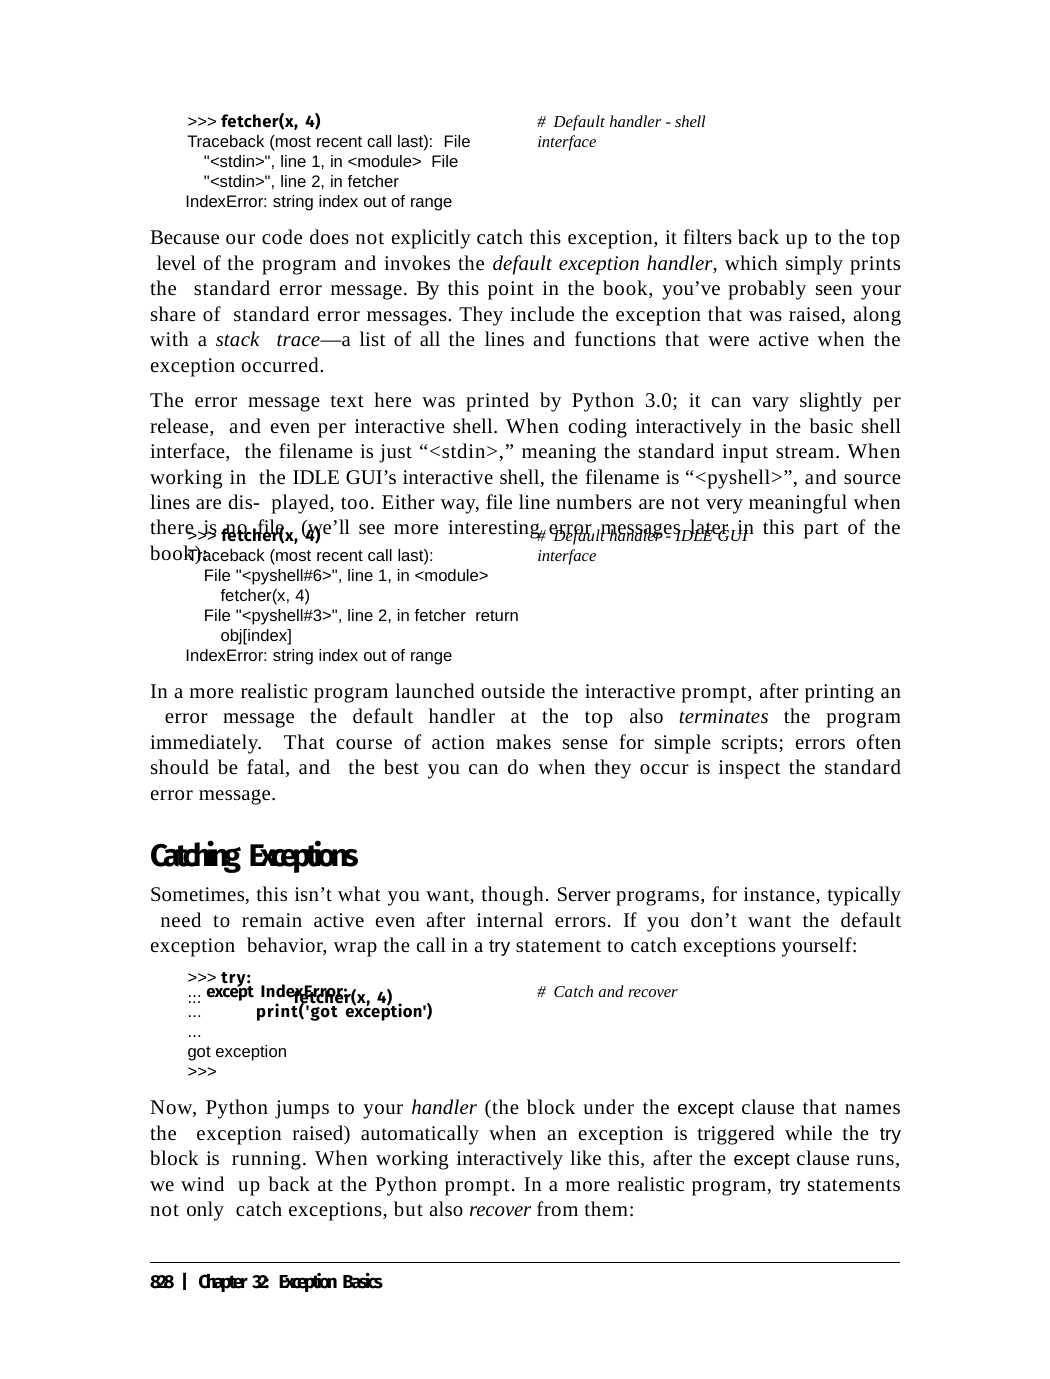

>>> fetcher(x, 4)
Traceback (most recent call last):  File "<stdin>", line 1, in <module>  File "<stdin>", line 2, in fetcher
IndexError: string index out of range
# Default handler - shell interface
Because our code does not explicitly catch this exception, it filters back up to the top  level of the program and invokes the default exception handler, which simply prints the  standard error message. By this point in the book, you’ve probably seen your share of  standard error messages. They include the exception that was raised, along with a stack  trace—a list of all the lines and functions that were active when the exception occurred.
The error message text here was printed by Python 3.0; it can vary slightly per release,  and even per interactive shell. When coding interactively in the basic shell interface,  the filename is just “<stdin>,” meaning the standard input stream. When working in  the IDLE GUI’s interactive shell, the filename is “<pyshell>”, and source lines are dis-  played, too. Either way, file line numbers are not very meaningful when there is no file  (we’ll see more interesting error messages later in this part of the book):
>>> fetcher(x, 4)
Traceback (most recent call last):
File "<pyshell#6>", line 1, in <module>  fetcher(x, 4)
File "<pyshell#3>", line 2, in fetcher  return obj[index]
IndexError: string index out of range
# Default handler - IDLE GUI interface
In a more realistic program launched outside the interactive prompt, after printing an  error message the default handler at the top also terminates the program immediately.  That course of action makes sense for simple scripts; errors often should be fatal, and  the best you can do when they occur is inspect the standard error message.

Catching Exceptions
Sometimes, this isn’t what you want, though. Server programs, for instance, typically  need to remain active even after internal errors. If you don’t want the default exception  behavior, wrap the call in a try statement to catch exceptions yourself:
>>> try:
...	fetcher(x, 4)
... except IndexError:
...	print('got exception')
...
got exception
>>>
# Catch and recover
Now, Python jumps to your handler (the block under the except clause that names the  exception raised) automatically when an exception is triggered while the try block is  running. When working interactively like this, after the except clause runs, we wind  up back at the Python prompt. In a more realistic program, try statements not only  catch exceptions, but also recover from them:

828  |  Chapter 32:  Exception Basics